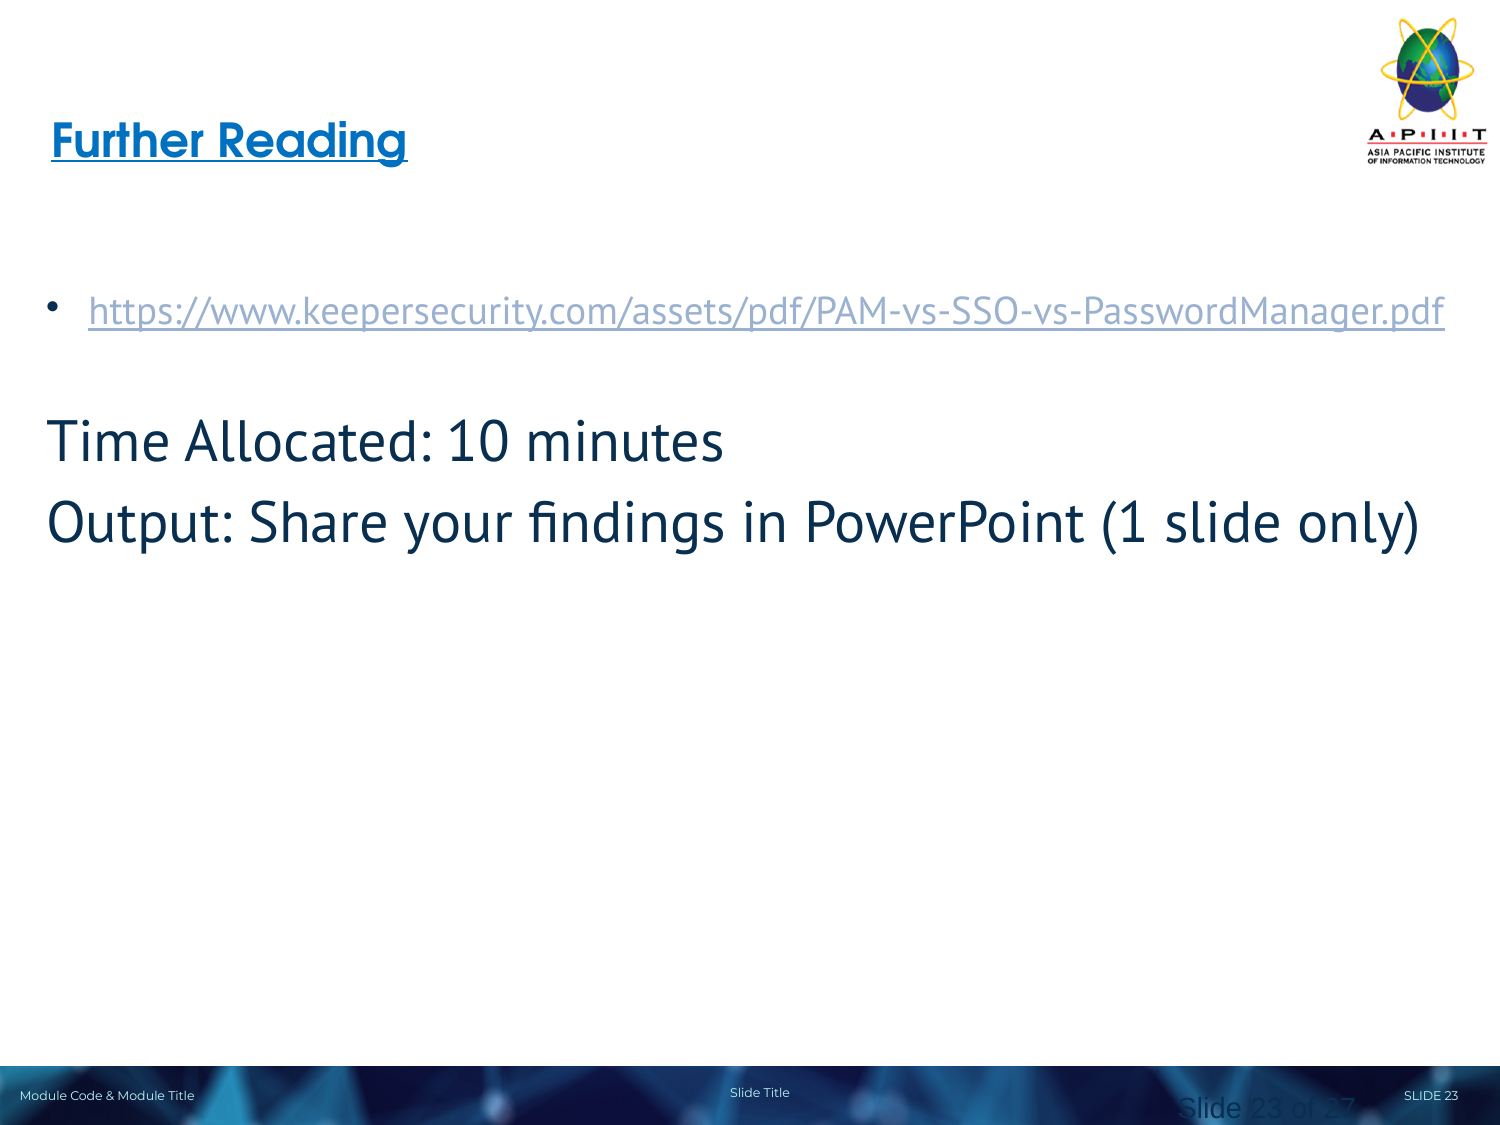

# Further Reading
https://www.keepersecurity.com/assets/pdf/PAM-vs-SSO-vs-PasswordManager.pdf

Time Allocated: 10 minutes
Output: Share your findings in PowerPoint (1 slide only)
Slide 23 of 27